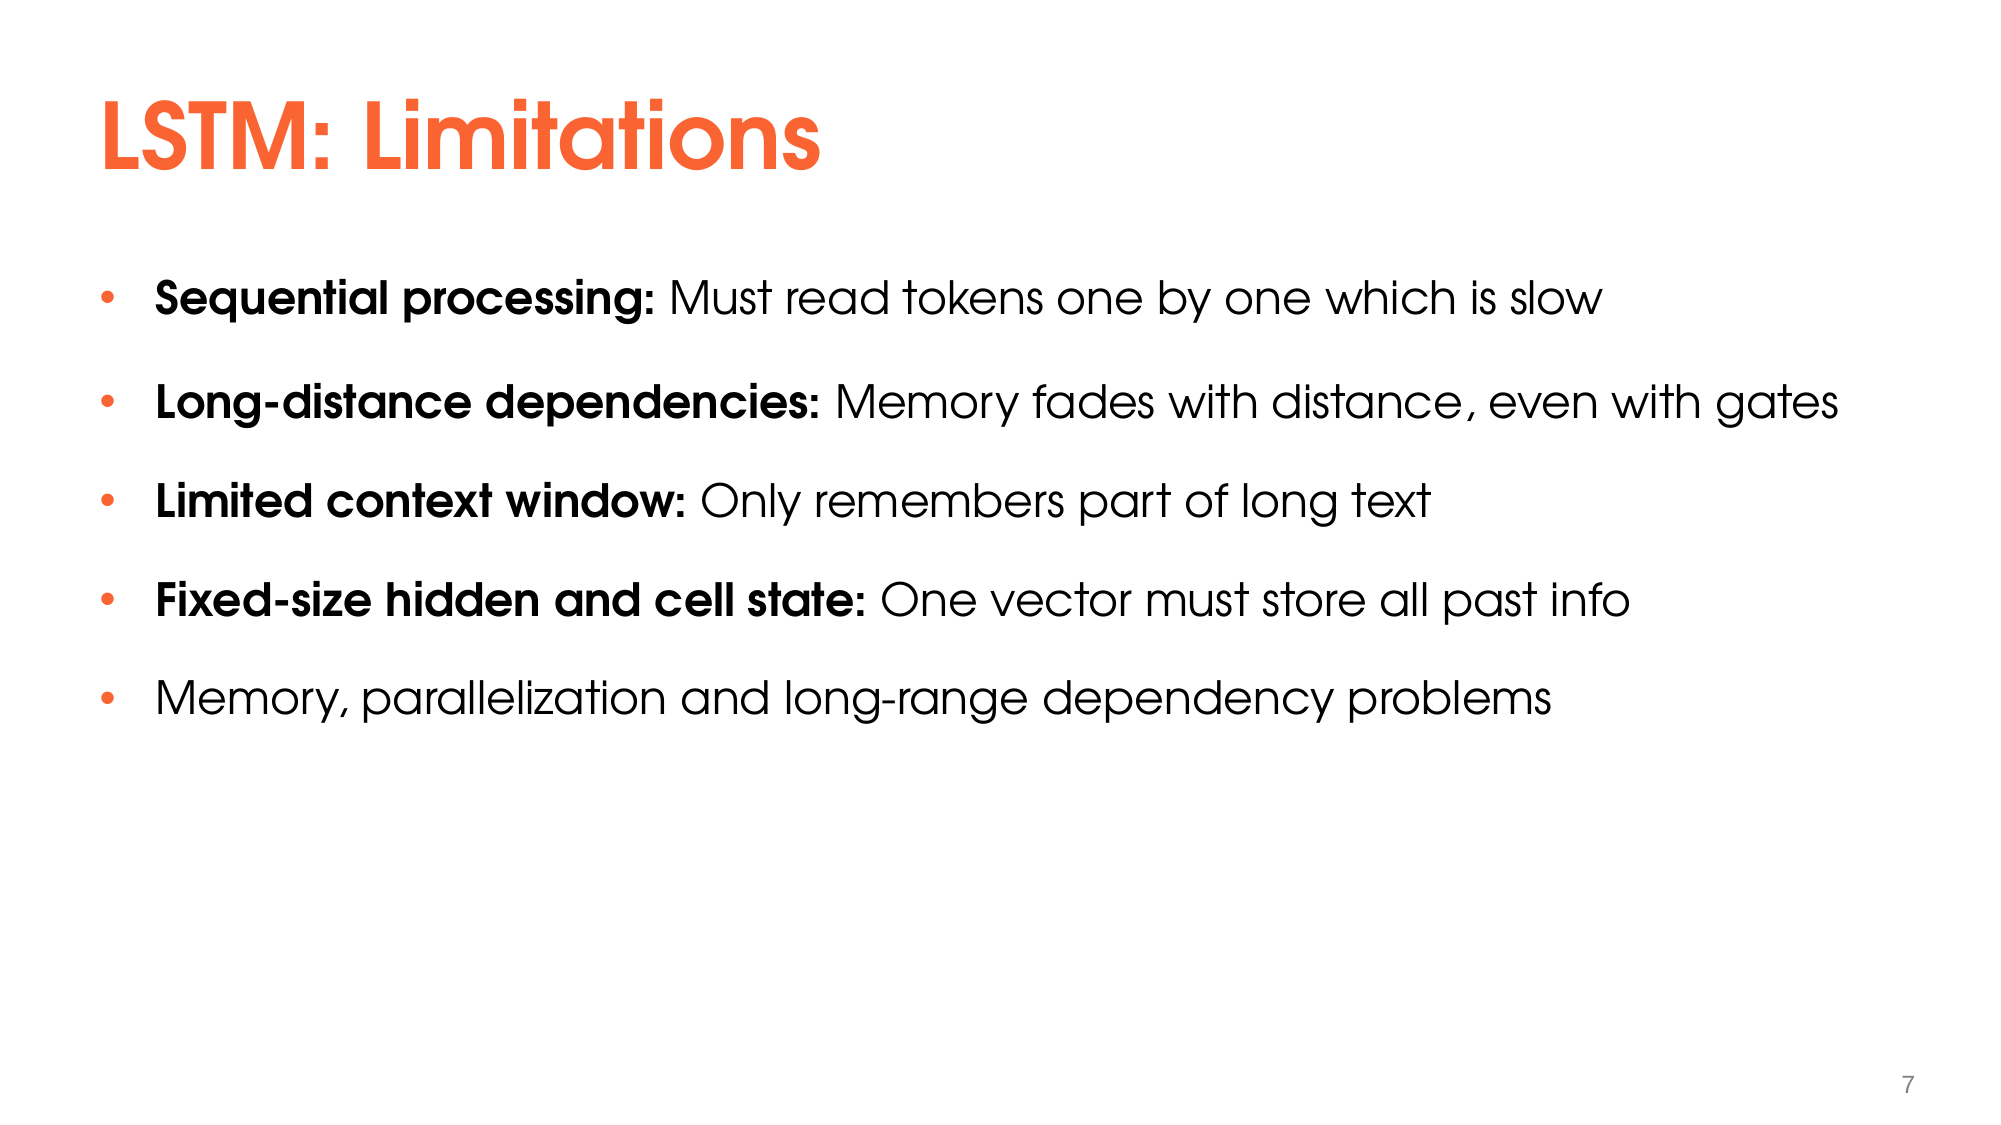

# LSTM: Limitations
Sequential processing: Must read tokens one by one which is slow
Long-distance dependencies: Memory fades with distance, even with gates

Limited context window: Only remembers part of long text
Fixed-size hidden and cell state: One vector must store all past info

Memory, parallelization and long-range dependency problems
7